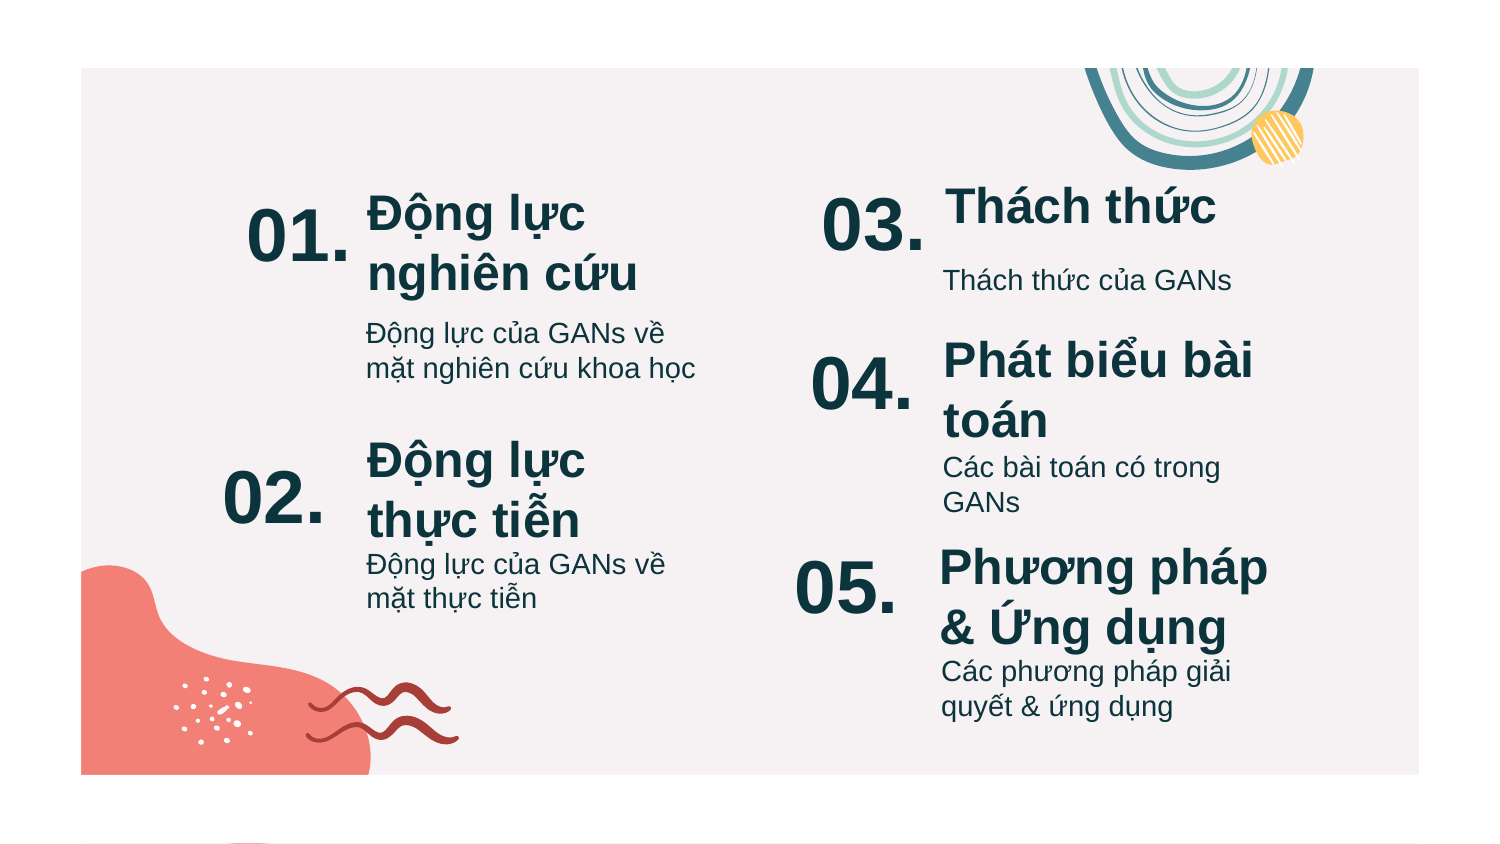

03.
# 01.
Thách thức
Thách thức của GANs
Động lực nghiên cứu
04.
Động lực của GANs về mặt nghiên cứu khoa học
Phát biểu bài toán
02.
Các bài toán có trong GANs
Động lực thực tiễn
05.
Động lực của GANs về mặt thực tiễn
Phương pháp & Ứng dụng
Các phương pháp giải quyết & ứng dụng